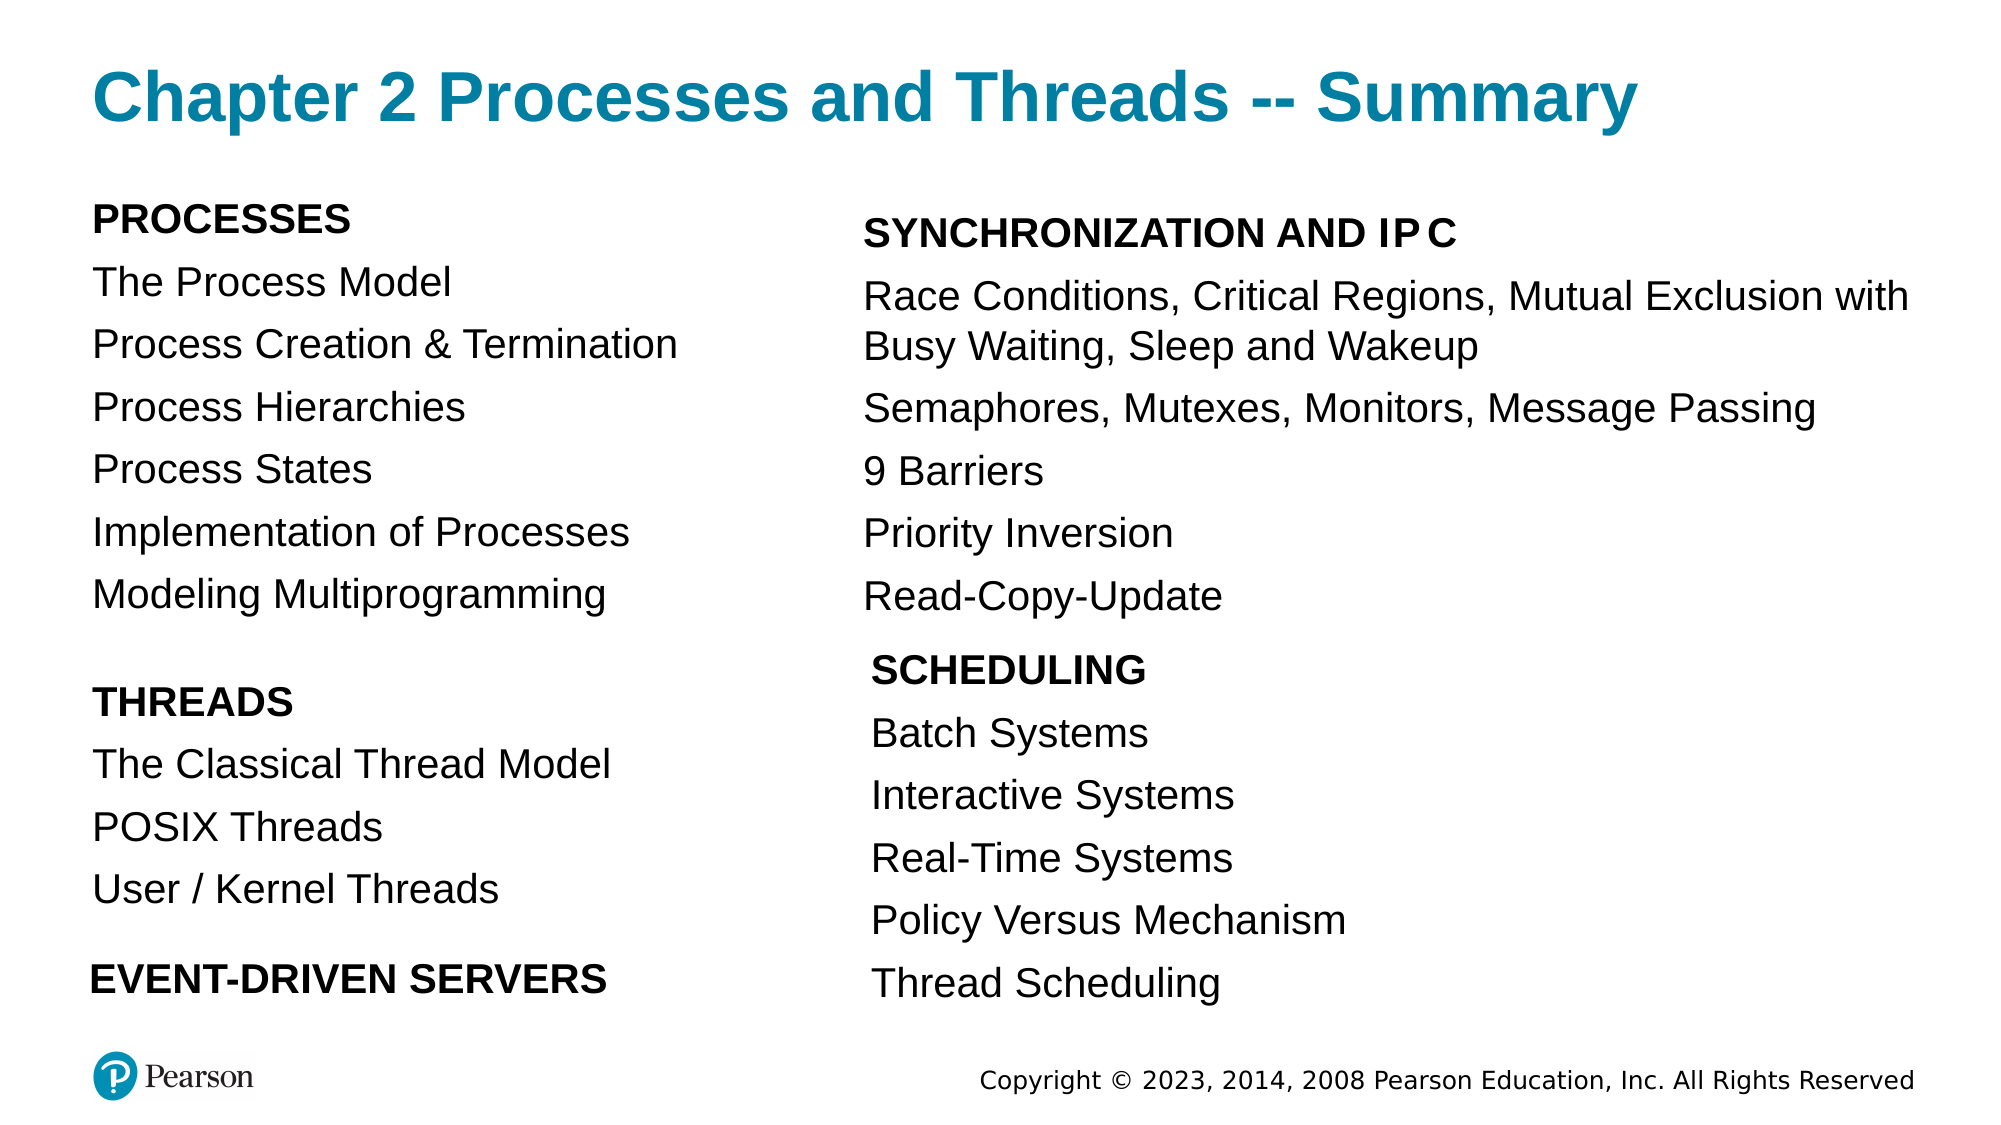

# Chapter 2 Processes and Threads -- Summary
PROCESSES
The Process Model
Process Creation & Termination
Process Hierarchies
Process States
Implementation of Processes
Modeling Multiprogramming
SYNCHRONIZATION AND I P C
Race Conditions, Critical Regions, Mutual Exclusion with Busy Waiting, Sleep and Wakeup
Semaphores, Mutexes, Monitors, Message Passing
9 Barriers
Priority Inversion
Read-Copy-Update
SCHEDULING
Batch Systems
Interactive Systems
Real-Time Systems
Policy Versus Mechanism
Thread Scheduling
THREADS
The Classical Thread Model
POSIX Threads
User / Kernel Threads
EVENT-DRIVEN SERVERS